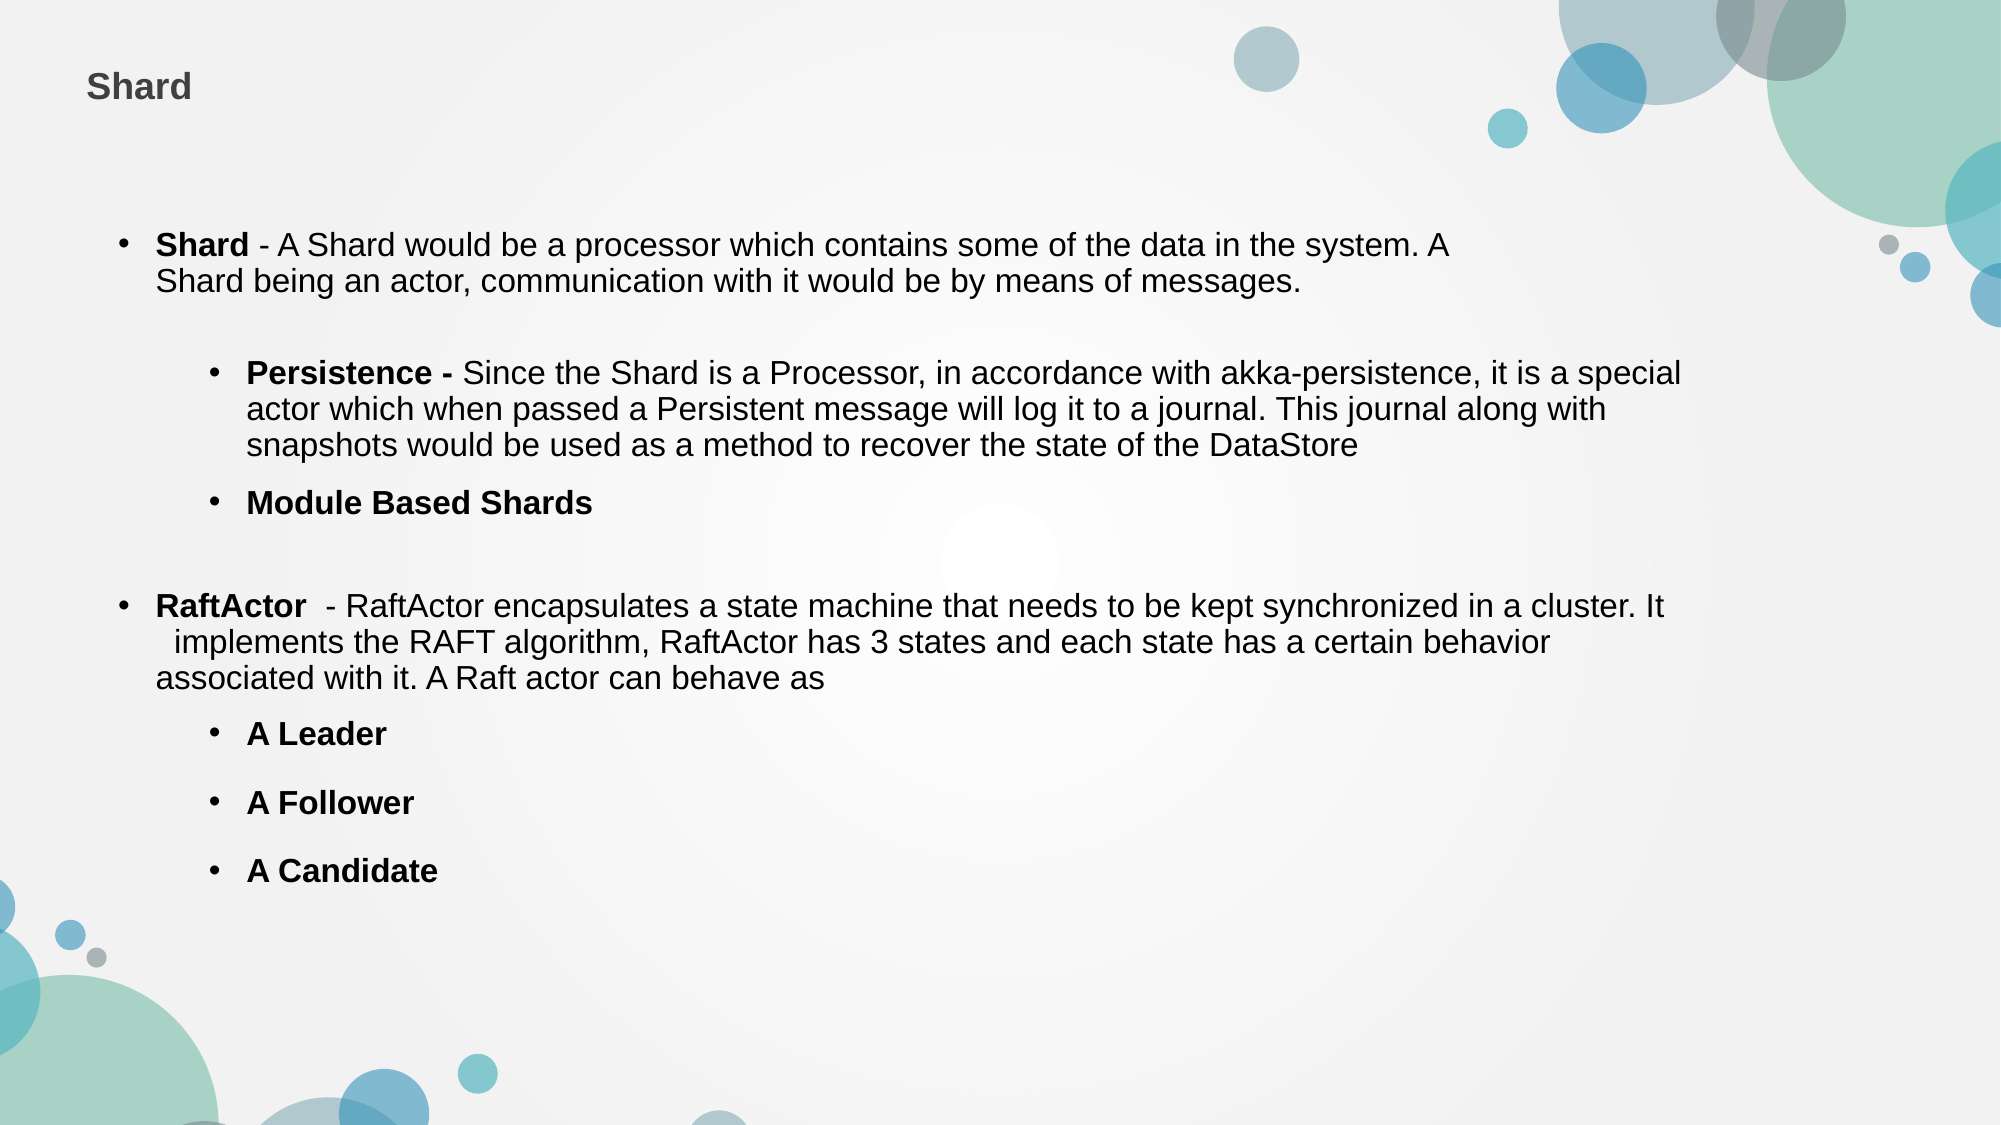

Shard
Shard - A Shard would be a processor which contains some of the data in the system. A Shard being an actor, communication with it would be by means of messages.
Persistence - Since the Shard is a Processor, in accordance with akka-persistence, it is a special actor which when passed a Persistent message will log it to a journal. This journal along with snapshots would be used as a method to recover the state of the DataStore
Module Based Shards
RaftActor  - RaftActor encapsulates a state machine that needs to be kept synchronized in a cluster. It       implements the RAFT algorithm, RaftActor has 3 states and each state has a certain behavior associated with it. A Raft actor can behave as
A Leader
A Follower
A Candidate